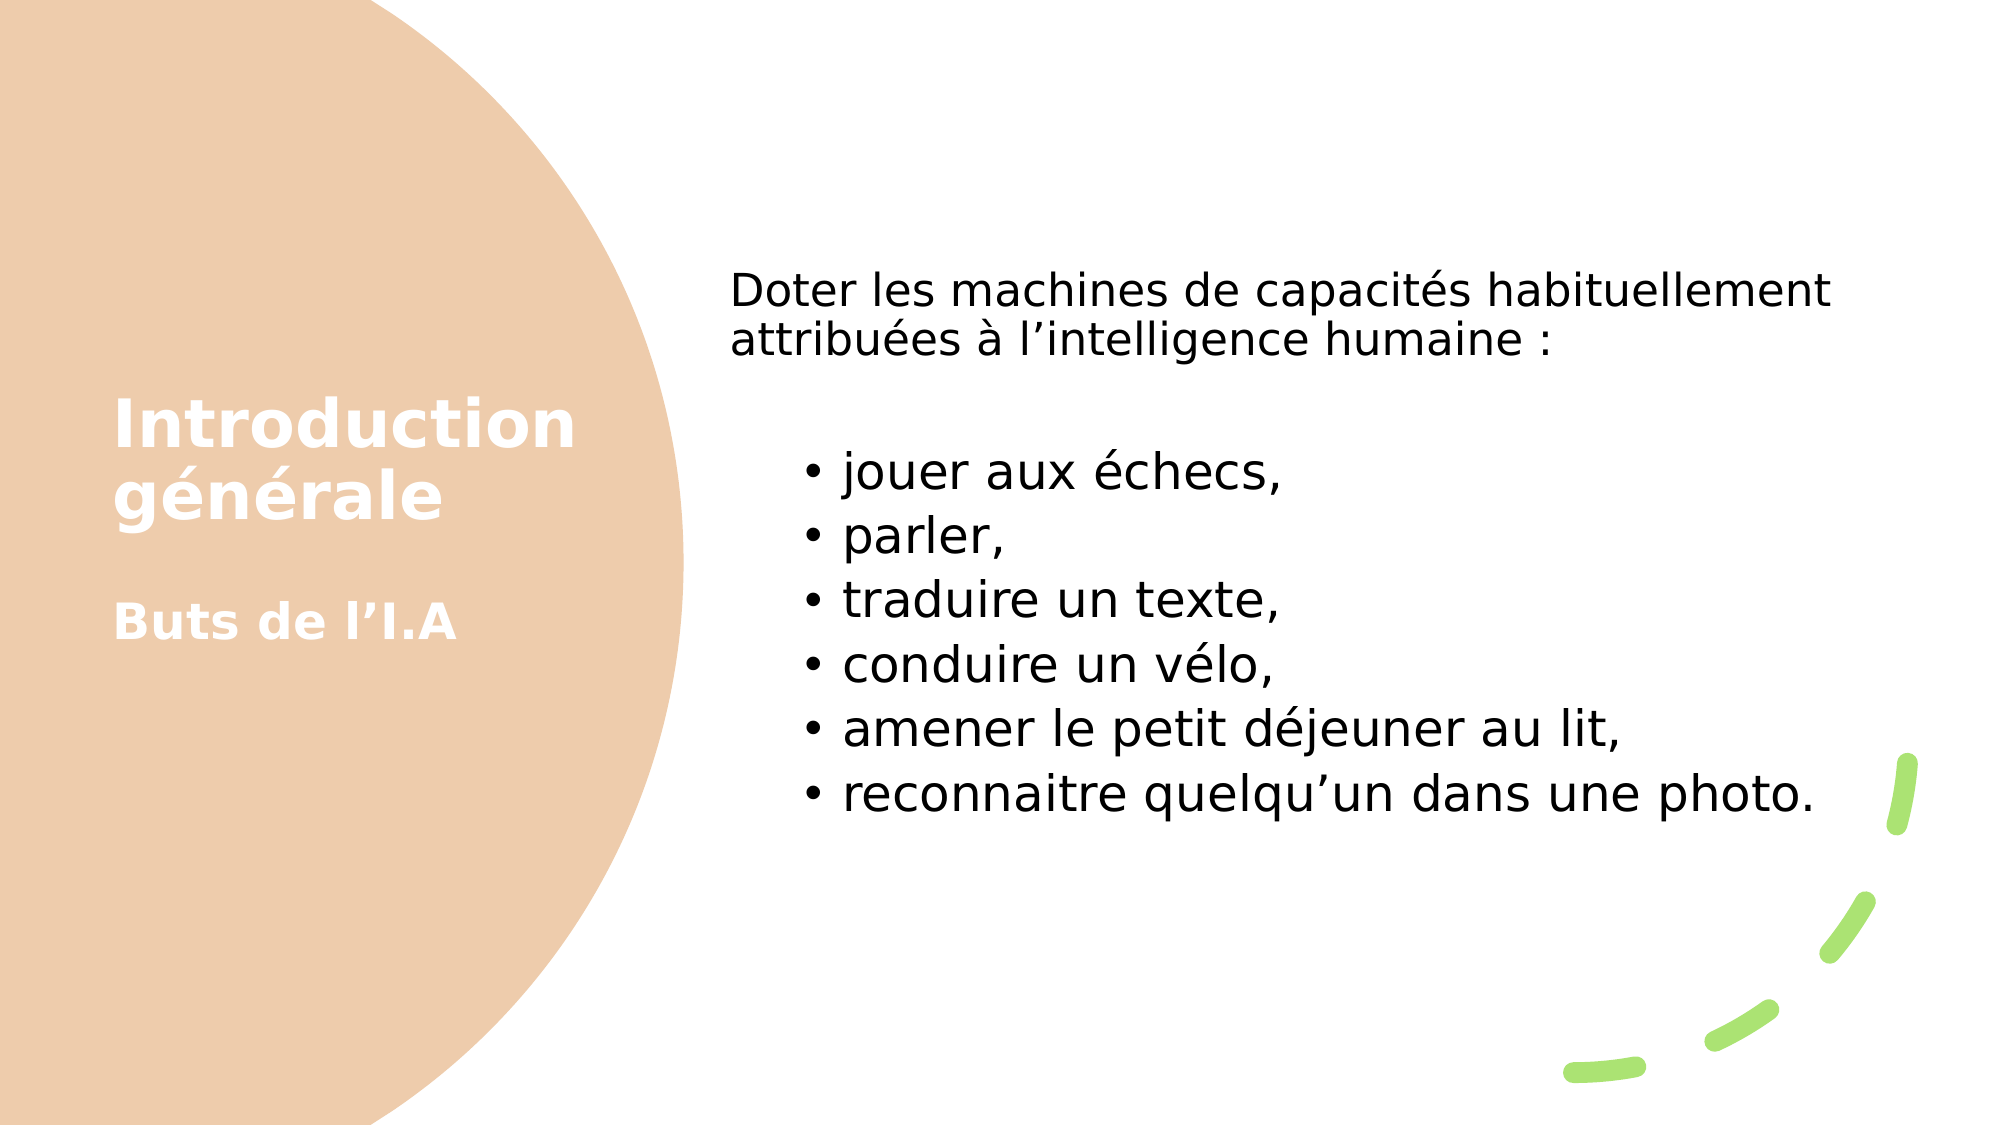

Doter les machines de capacités habituellement attribuées à l’intelligence humaine :

jouer aux échecs,
parler,
traduire un texte,
conduire un vélo,
amener le petit déjeuner au lit,
reconnaitre quelqu’un dans une photo.

# Introduction générale Buts de l’I.A